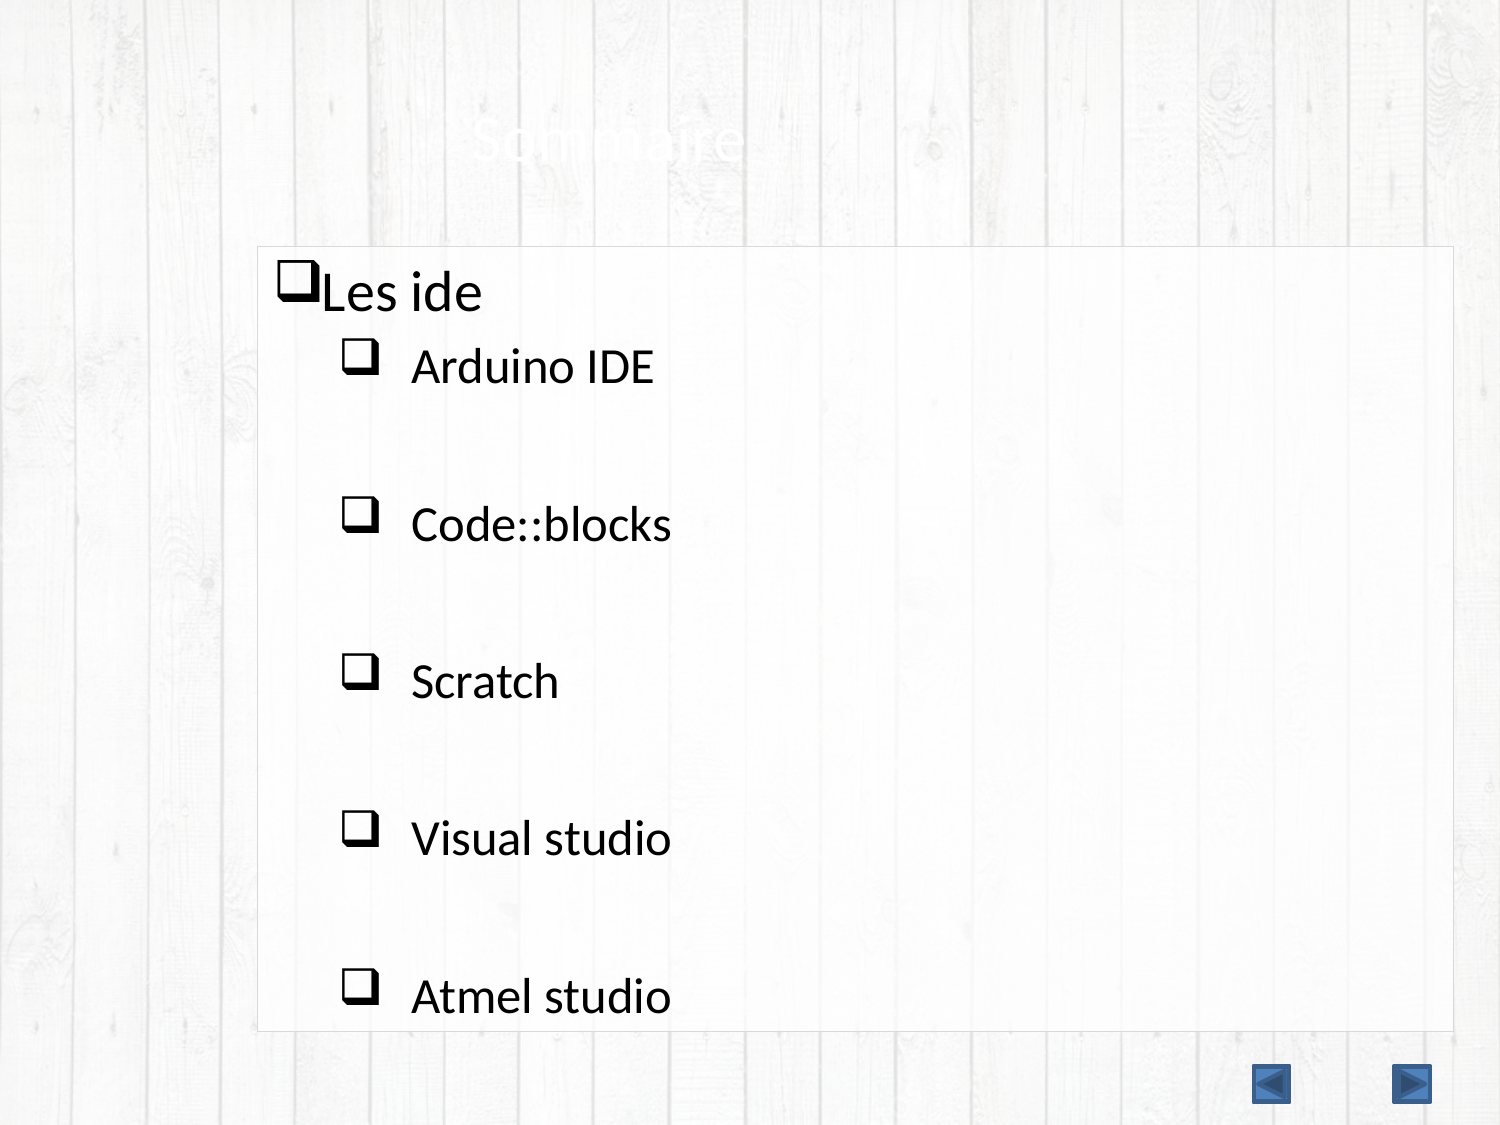

# Sommaire
Les ide
Arduino IDE

Code::blocks

Scratch

Visual studio

Atmel studio